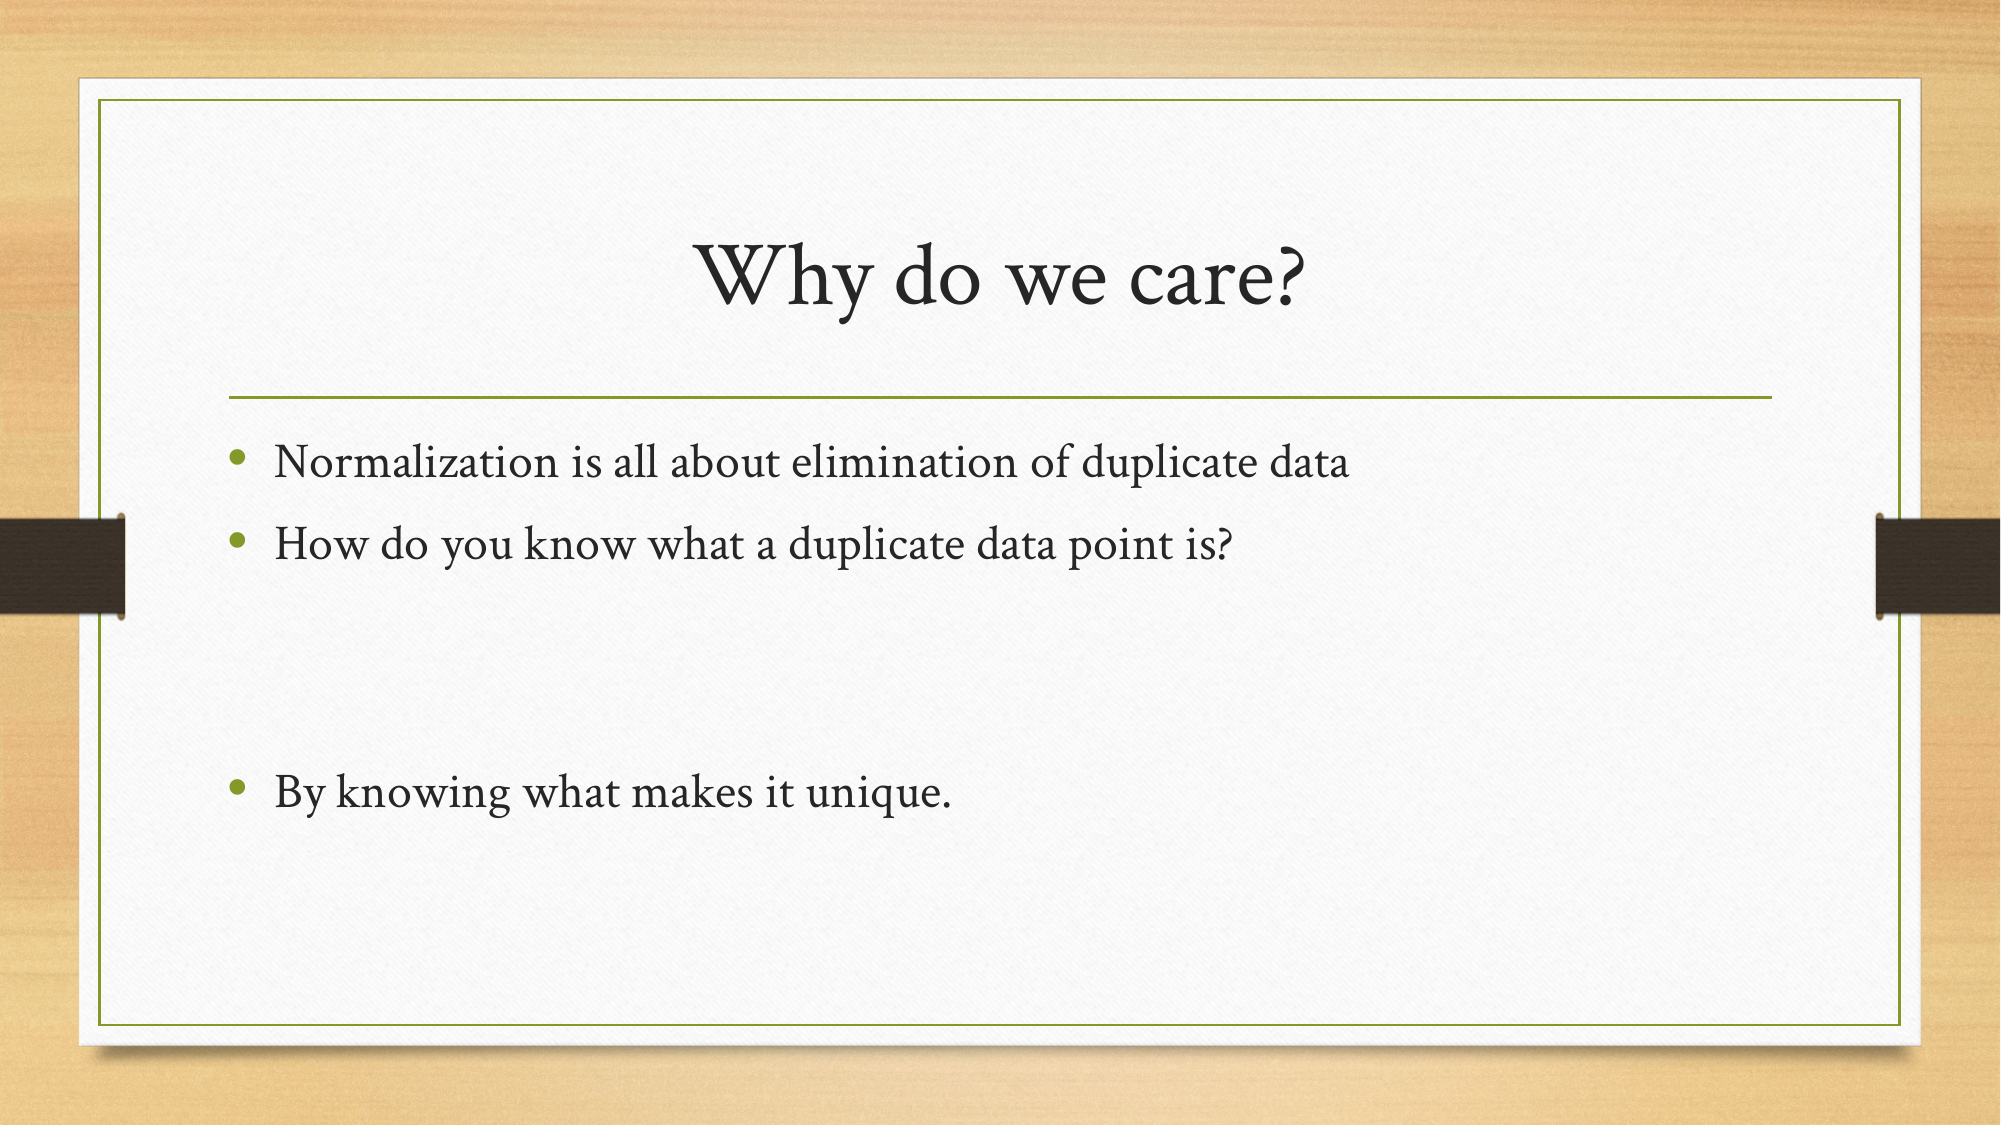

# Why do we care?
Normalization is all about elimination of duplicate data
How do you know what a duplicate data point is?

By knowing what makes it unique.